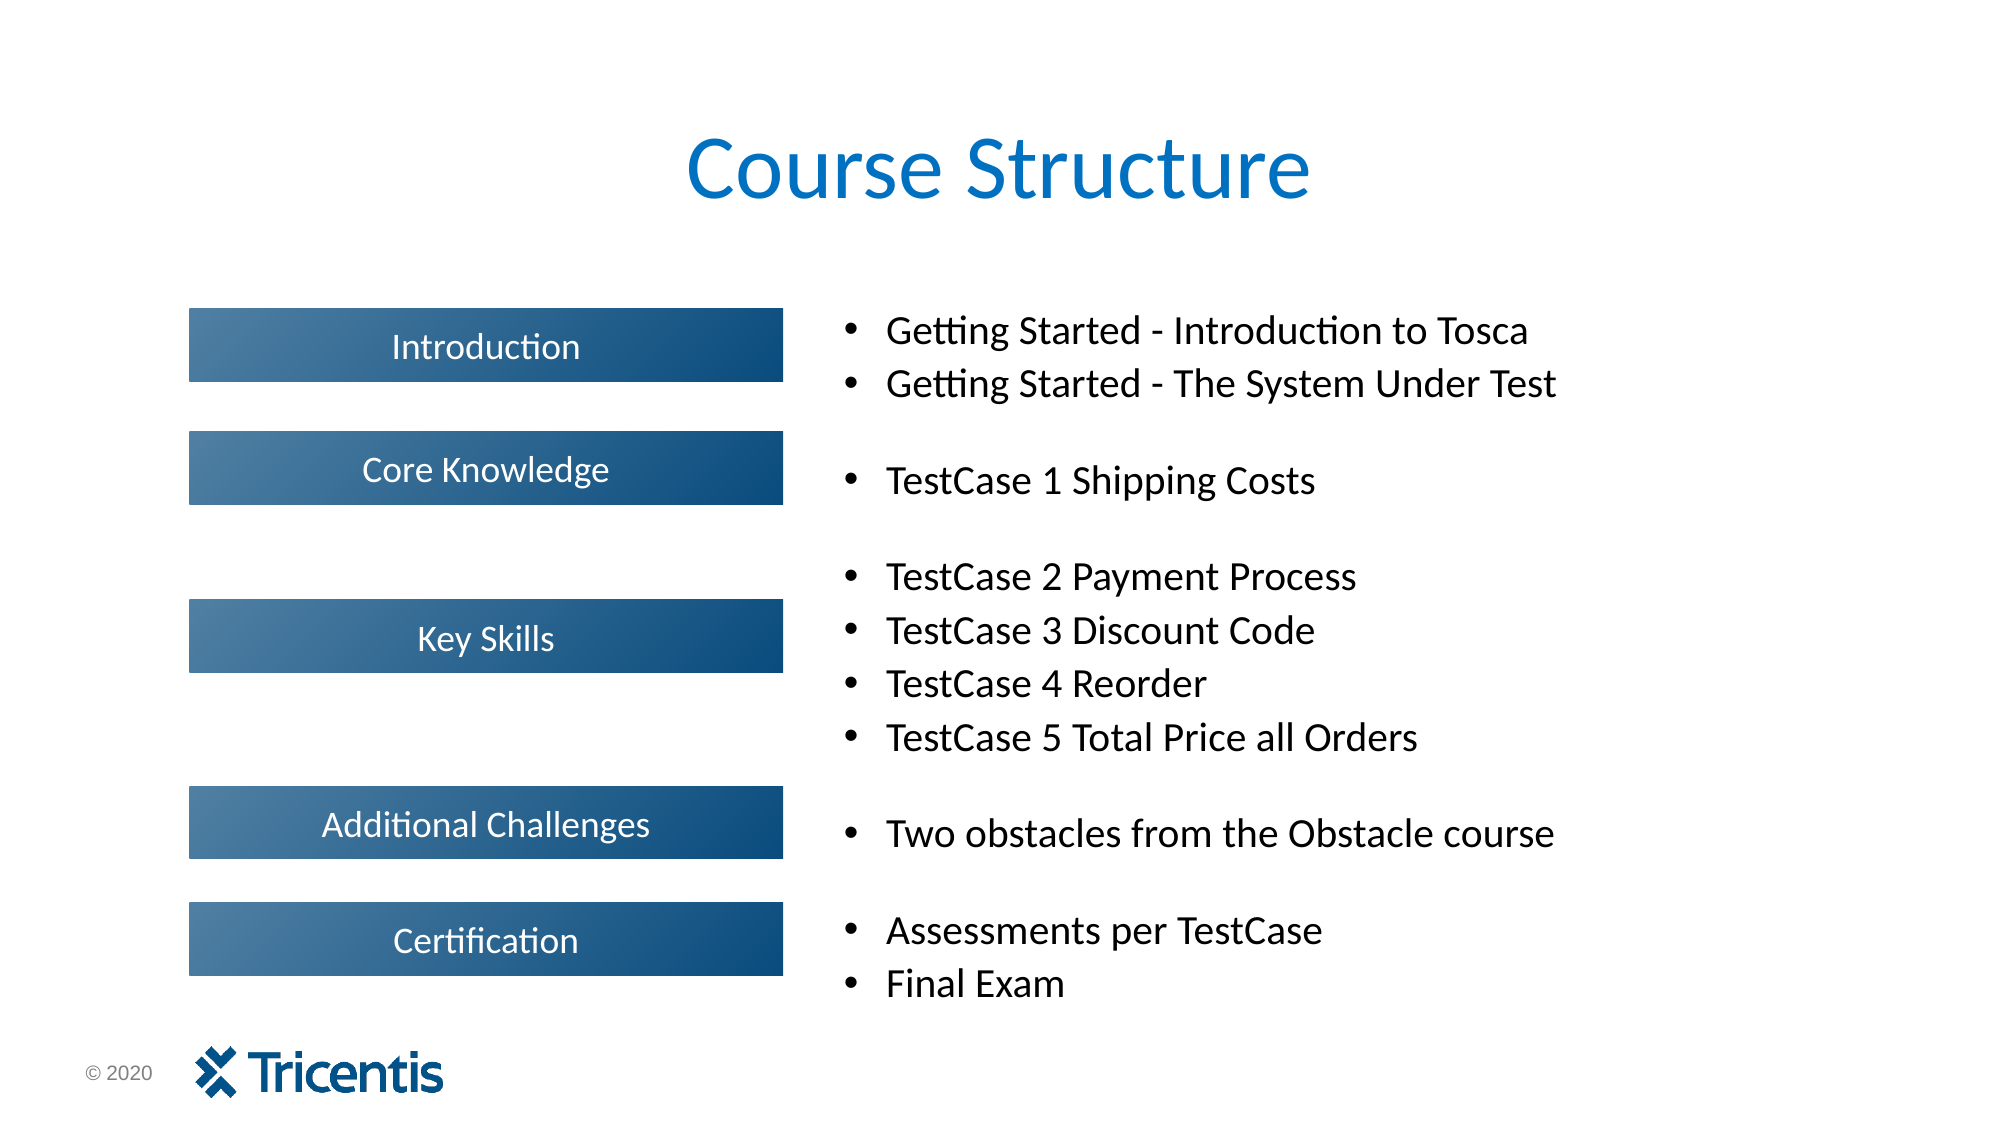

# Course Structure
Getting Started - Introduction to Tosca
Getting Started - The System Under Test
TestCase 1 Shipping Costs
TestCase 2 Payment Process
TestCase 3 Discount Code
TestCase 4 Reorder
TestCase 5 Total Price all Orders
Two obstacles from the Obstacle course
Assessments per TestCase
Final Exam
Introduction
Core Knowledge
Key Skills
Additional Challenges
Certification